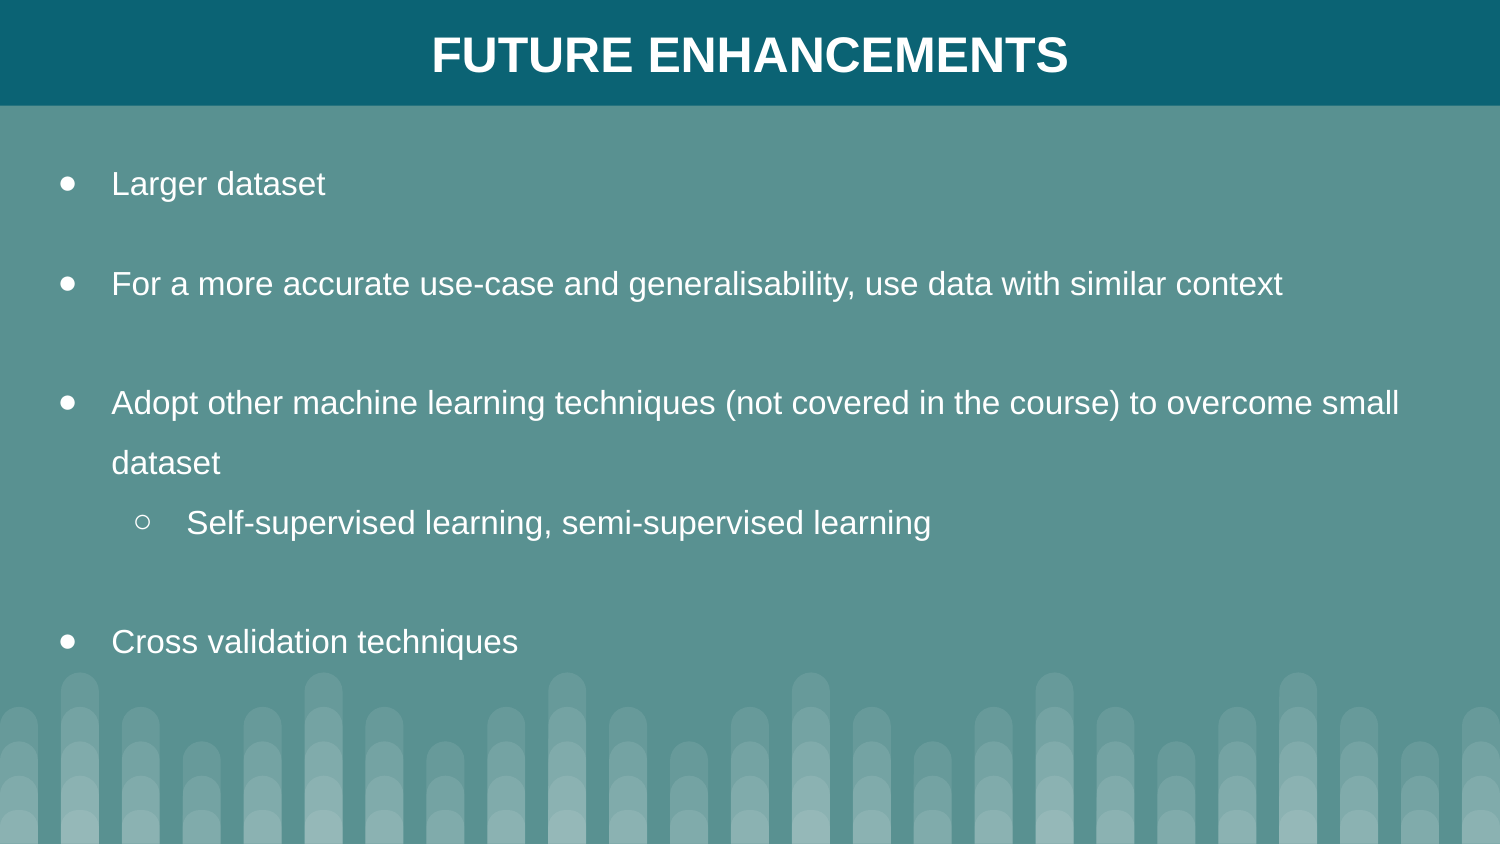

# FUTURE ENHANCEMENTS
Larger dataset
For a more accurate use-case and generalisability, use data with similar context
Adopt other machine learning techniques (not covered in the course) to overcome small dataset
Self-supervised learning, semi-supervised learning
Cross validation techniques